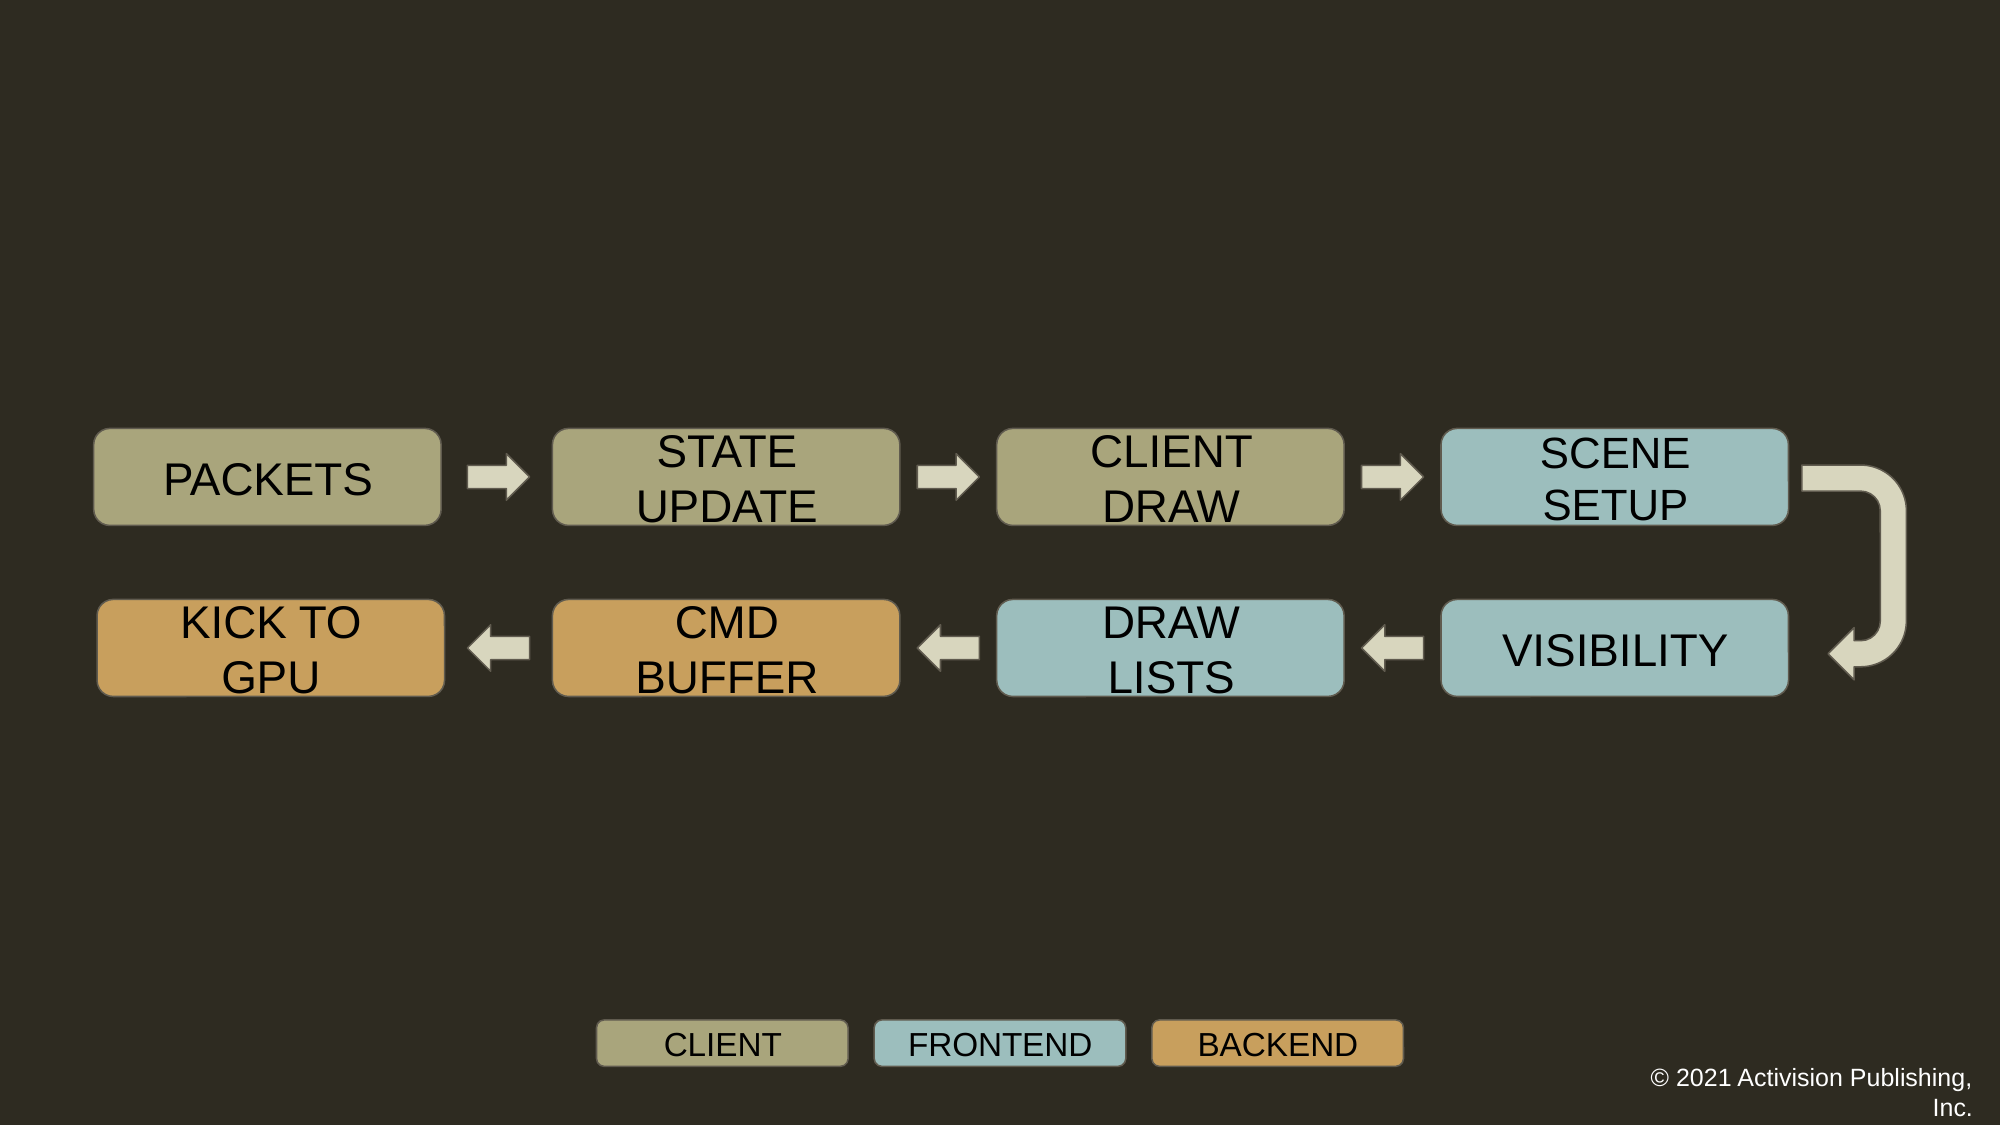

PACKETS

STATE UPDATE

CLIENT DRAW

SCENE SETUP

KICK TO GPU

CMD BUFFER

DRAW LISTS

VISIBILITY

CLIENT

FRONTEND

BACKEND
© 2021 Activision Publishing, Inc.